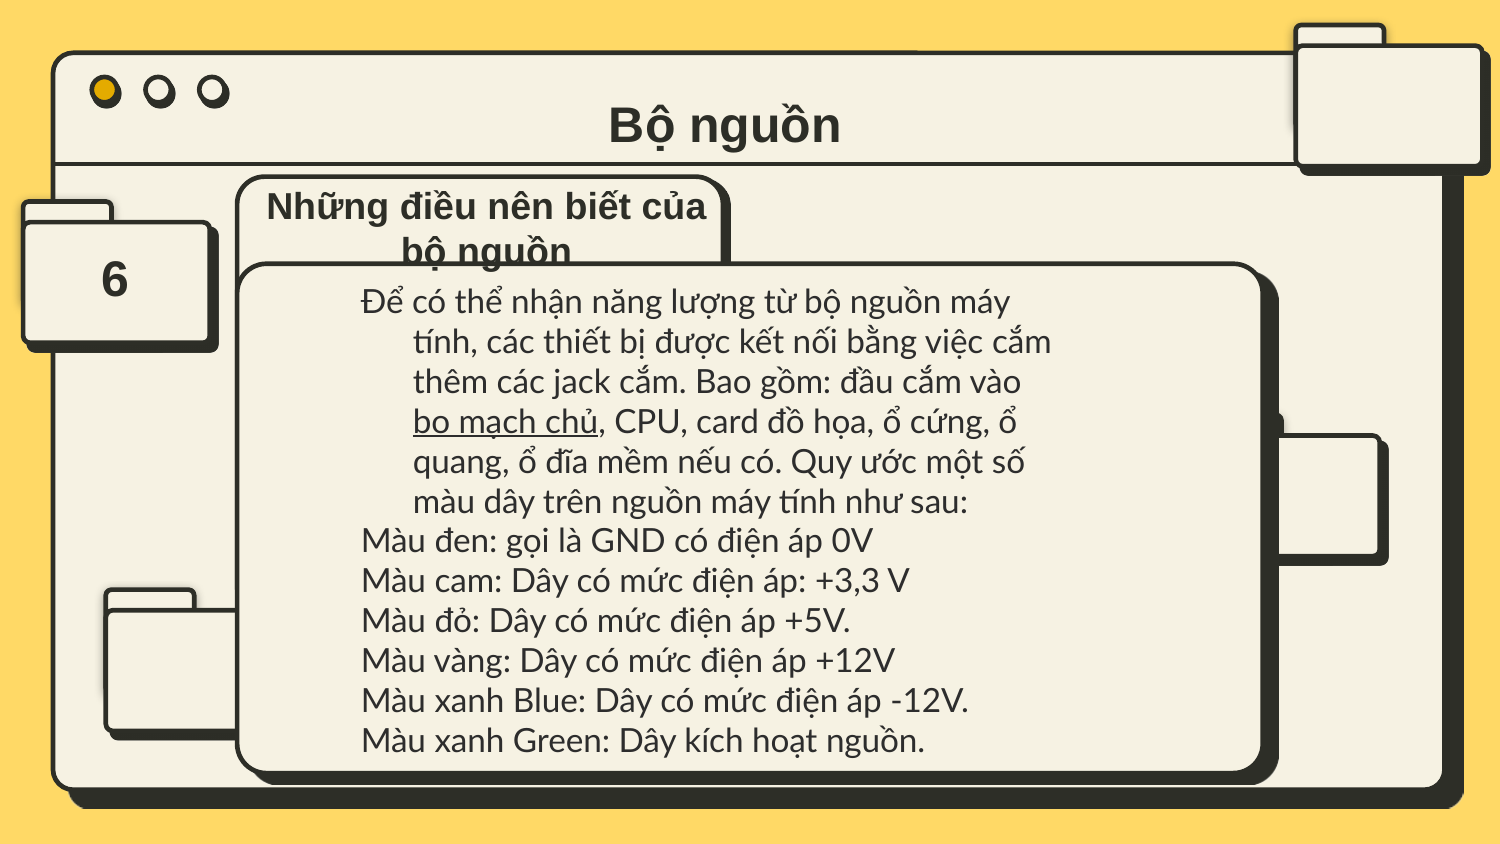

# Bộ nguồn

Những điều nên biết của bộ nguồn
6
Để có thể nhận năng lượng từ bộ nguồn máy tính, các thiết bị được kết nối bằng việc cắm thêm các jack cắm. Bao gồm: đầu cắm vào bo mạch chủ, CPU, card đồ họa, ổ cứng, ổ quang, ổ đĩa mềm nếu có. Quy ước một số màu dây trên nguồn máy tính như sau:
Màu đen: gọi là GND có điện áp 0V
Màu cam: Dây có mức điện áp: +3,3 V
Màu đỏ: Dây có mức điện áp +5V.
Màu vàng: Dây có mức điện áp +12V
Màu xanh Blue: Dây có mức điện áp -12V.
Màu xanh Green: Dây kích hoạt nguồn.